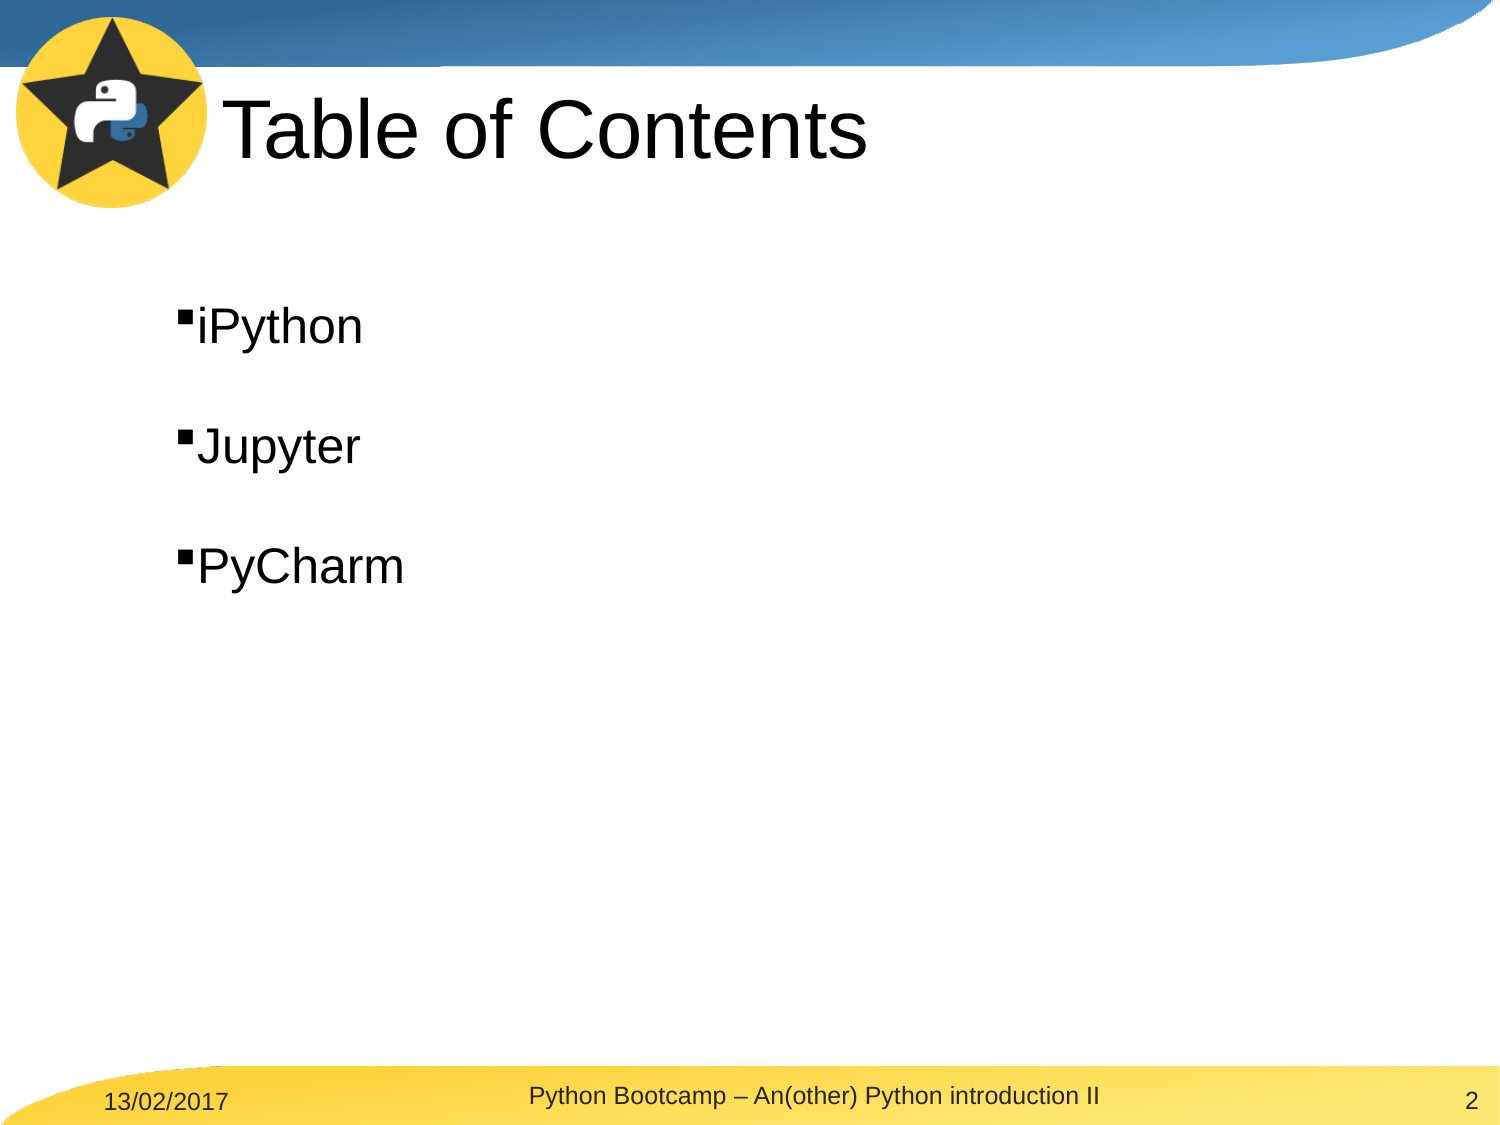

# Table of Contents
iPython
Jupyter
PyCharm

Python Bootcamp – An(other) Python introduction II
2
13/02/2017